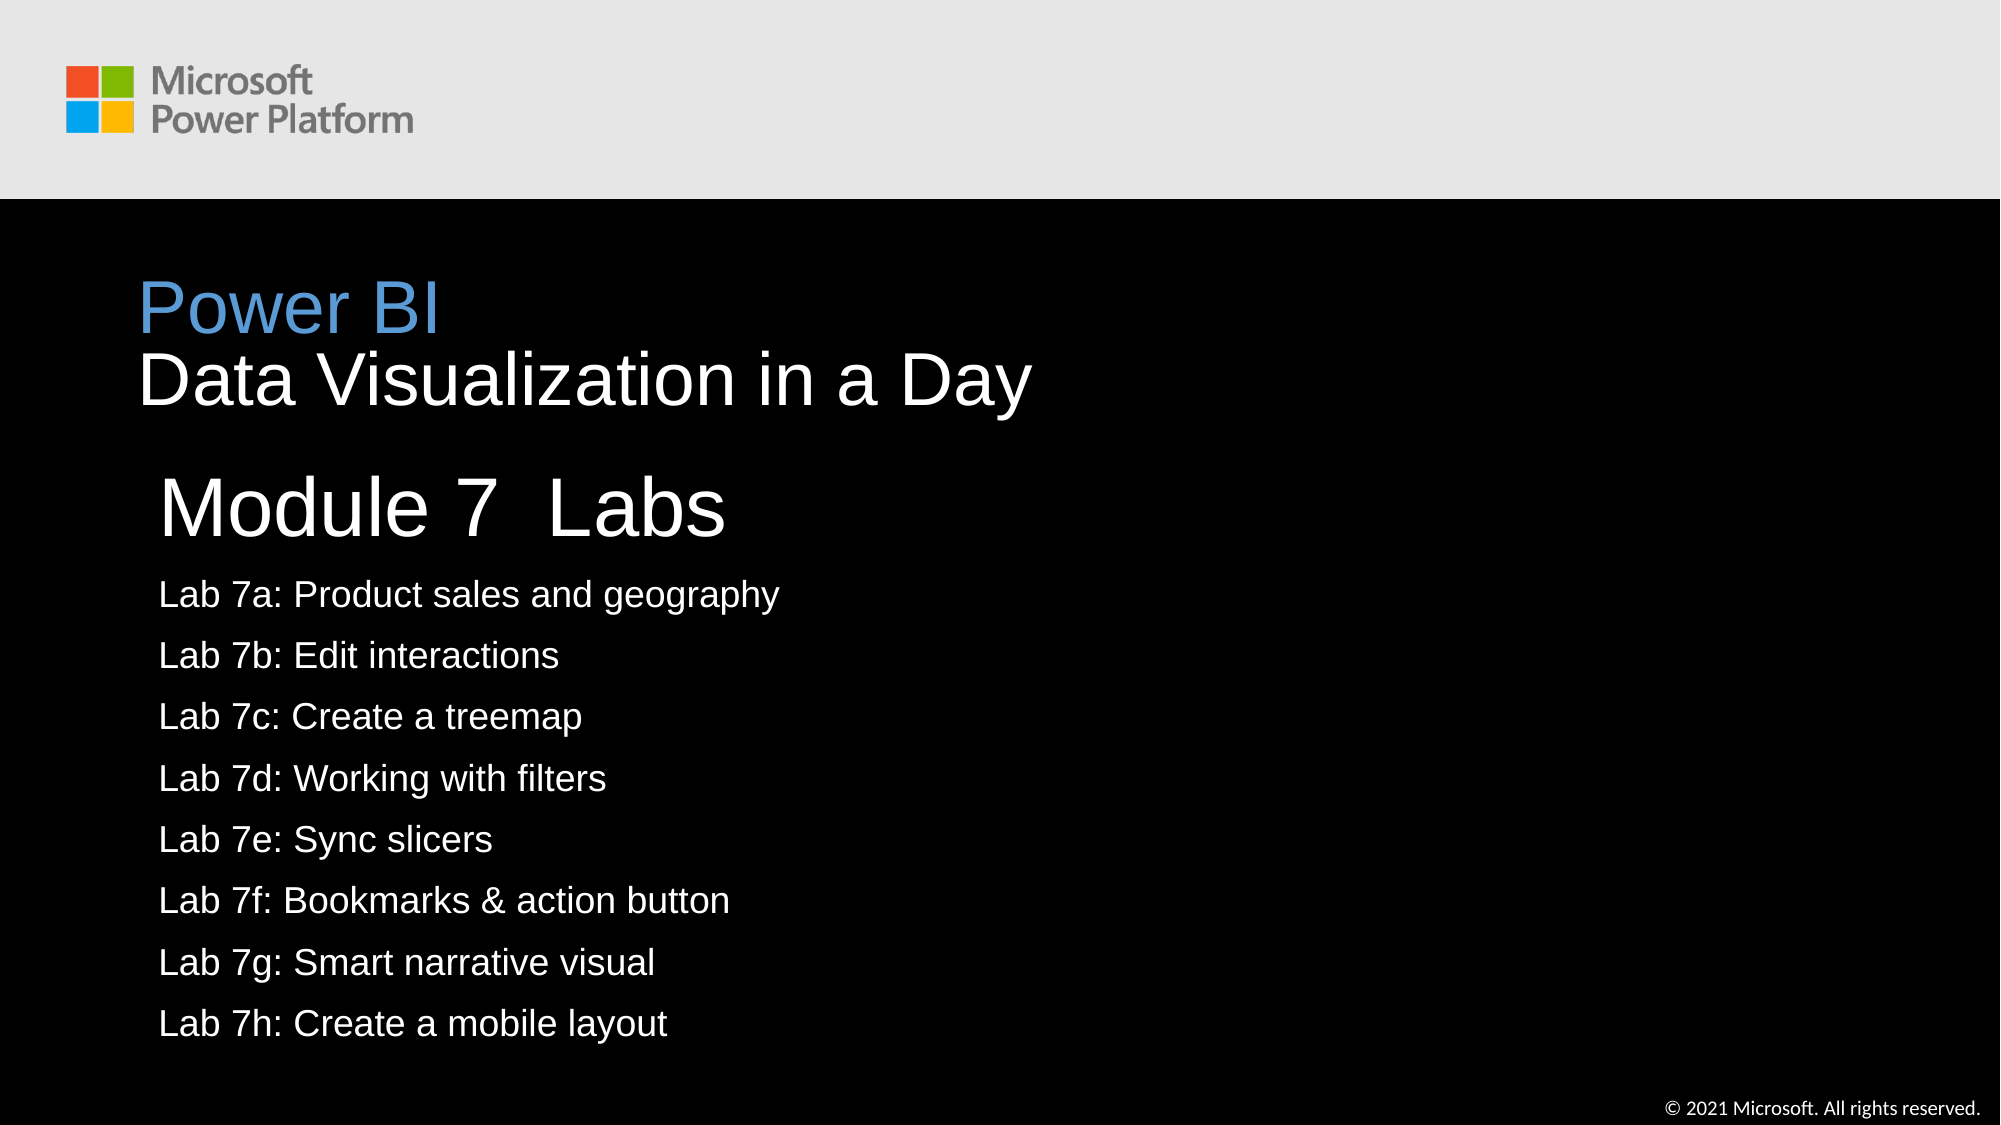

# Power BI Data Visualization in a Day
Module 7  Labs
Lab 7a: Product sales and geography
Lab 7b: Edit interactions
Lab 7c: Create a treemap
Lab 7d: Working with filters
Lab 7e: Sync slicers
Lab 7f: Bookmarks & action button
Lab 7g: Smart narrative visual
Lab 7h: Create a mobile layout
© 2021 Microsoft. All rights reserved.